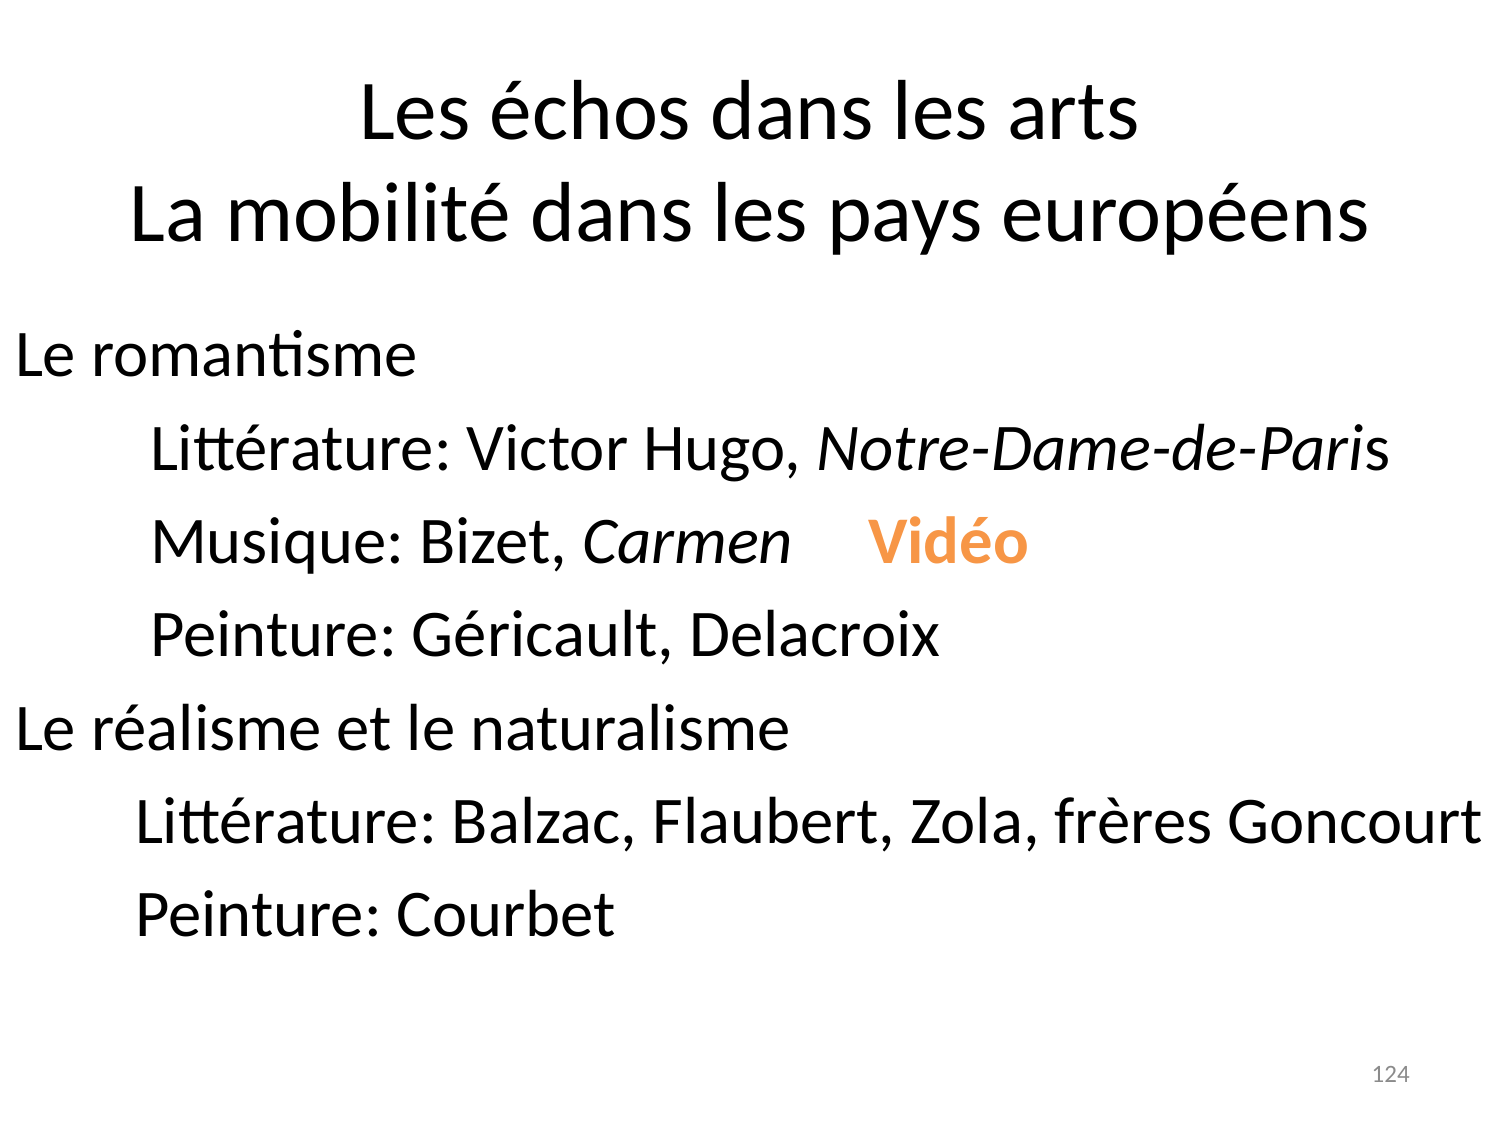

# Les échos dans les arts La mobilité dans les pays européens
Le romantisme
         Littérature: Victor Hugo, Notre-Dame-de-Paris
         Musique: Bizet, Carmen     Vidéo
         Peinture: Géricault, Delacroix
Le réalisme et le naturalisme
        Littérature: Balzac, Flaubert, Zola, frères Goncourt
        Peinture: Courbet

124